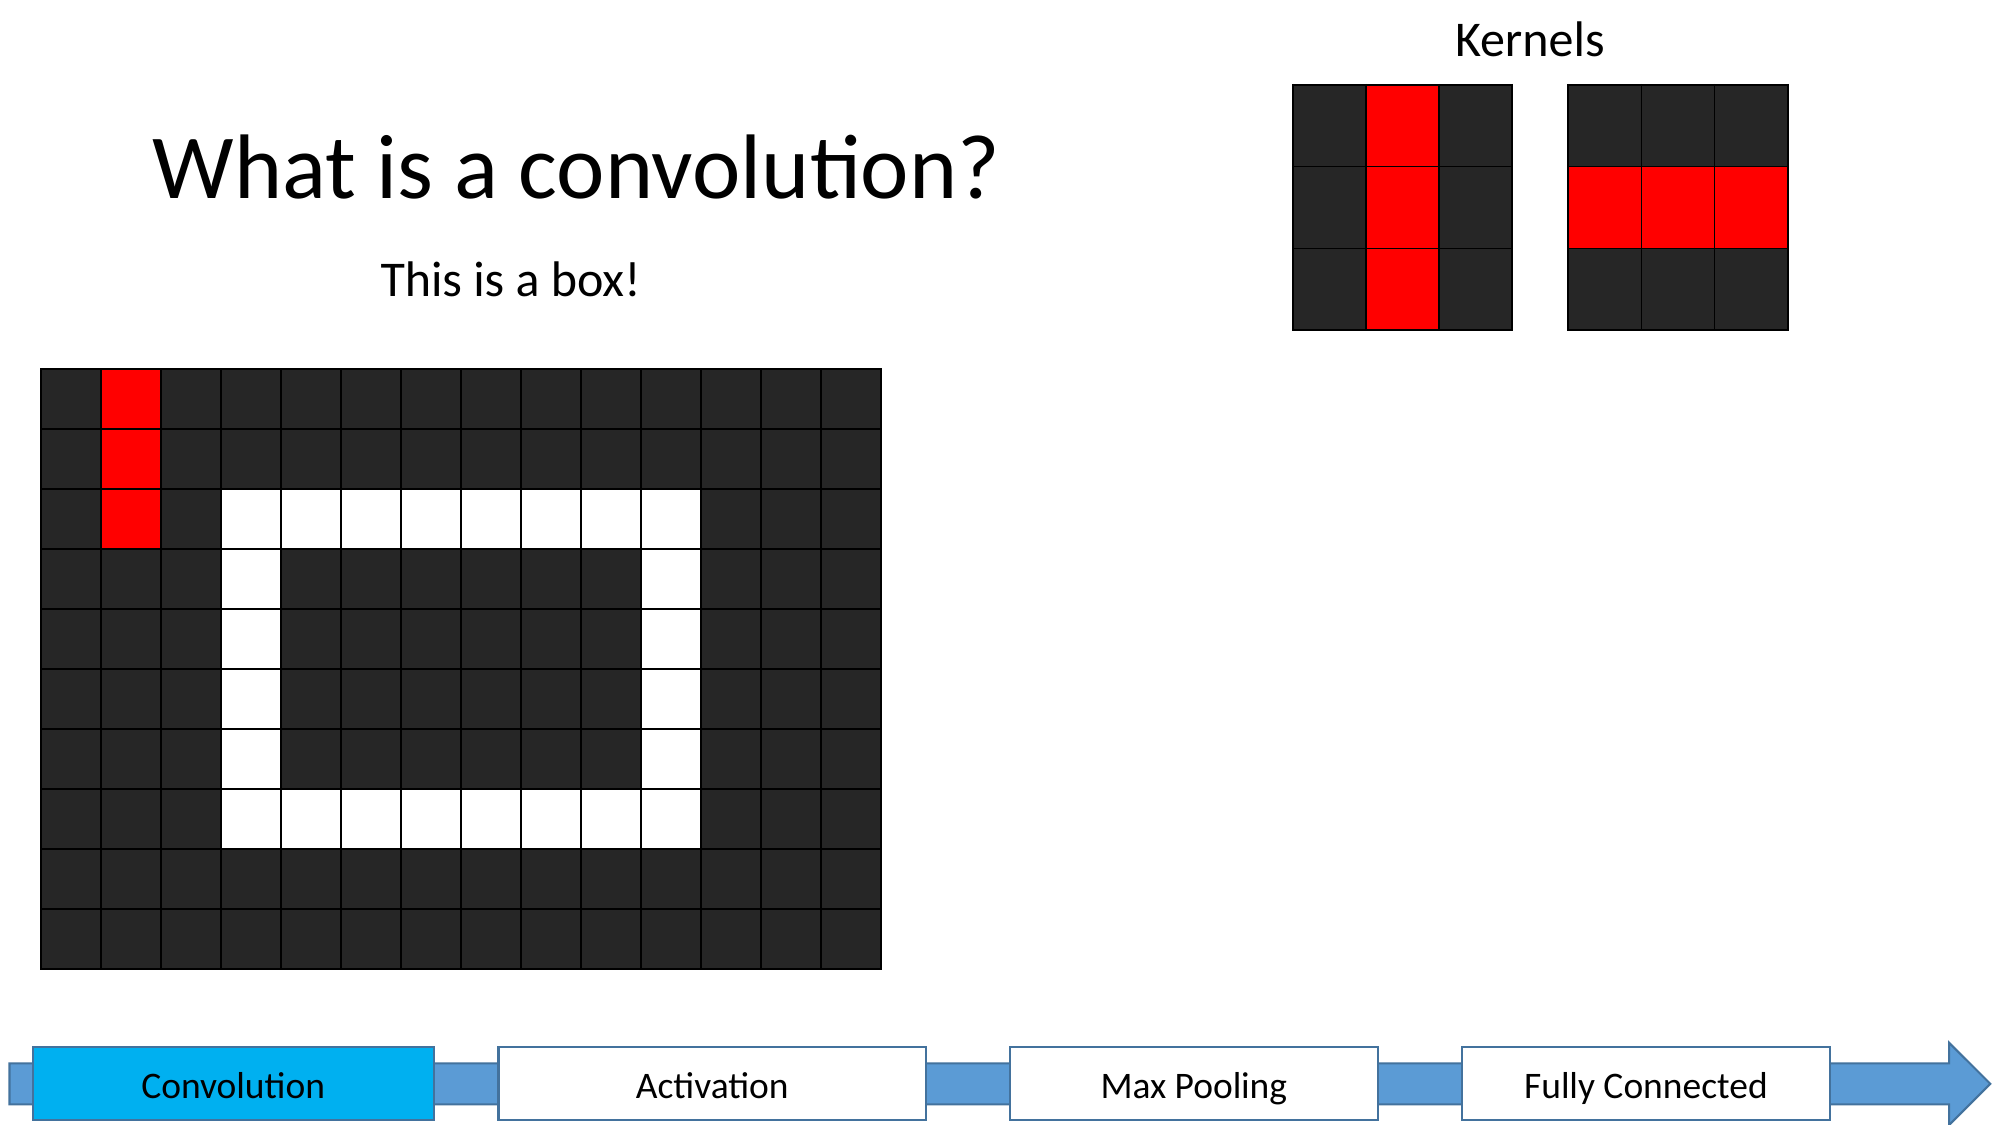

Kernels
# What is a convolution?
|  |  |  |
| --- | --- | --- |
|  |  |  |
|  |  |  |
|  |  |  |
| --- | --- | --- |
|  |  |  |
|  |  |  |
This is a box!
|  |  |  |  |  |  |  |  |  |  |  |  |  |  |
| --- | --- | --- | --- | --- | --- | --- | --- | --- | --- | --- | --- | --- | --- |
|  |  |  |  |  |  |  |  |  |  |  |  |  |  |
|  |  |  |  |  |  |  |  |  |  |  |  |  |  |
|  |  |  |  |  |  |  |  |  |  |  |  |  |  |
|  |  |  |  |  |  |  |  |  |  |  |  |  |  |
|  |  |  |  |  |  |  |  |  |  |  |  |  |  |
|  |  |  |  |  |  |  |  |  |  |  |  |  |  |
|  |  |  |  |  |  |  |  |  |  |  |  |  |  |
|  |  |  |  |  |  |  |  |  |  |  |  |  |  |
|  |  |  |  |  |  |  |  |  |  |  |  |  |  |
|  |  |  |
| --- | --- | --- |
|  |  |  |
|  |  |  |

|  |  |  |  |  |  |  |  |  |  |  |  |
| --- | --- | --- | --- | --- | --- | --- | --- | --- | --- | --- | --- |
|  |  |  |  |  |  |  |  |  |  |  |  |
|  |  |  |  |  |  |  |  |  |  |  |  |
|  |  |  |  |  |  |  |  |  |  |  |  |
|  |  |  |  |  |  |  |  |  |  |  |  |
|  |  |  |  |  |  |  |  |  |  |  |  |
|  |  |  |  |  |  |  |  |  |  |  |  |
|  |  |  |  |  |  |  |  |  |  |  |  |

Convolution
Fully Connected
Activation
Max Pooling